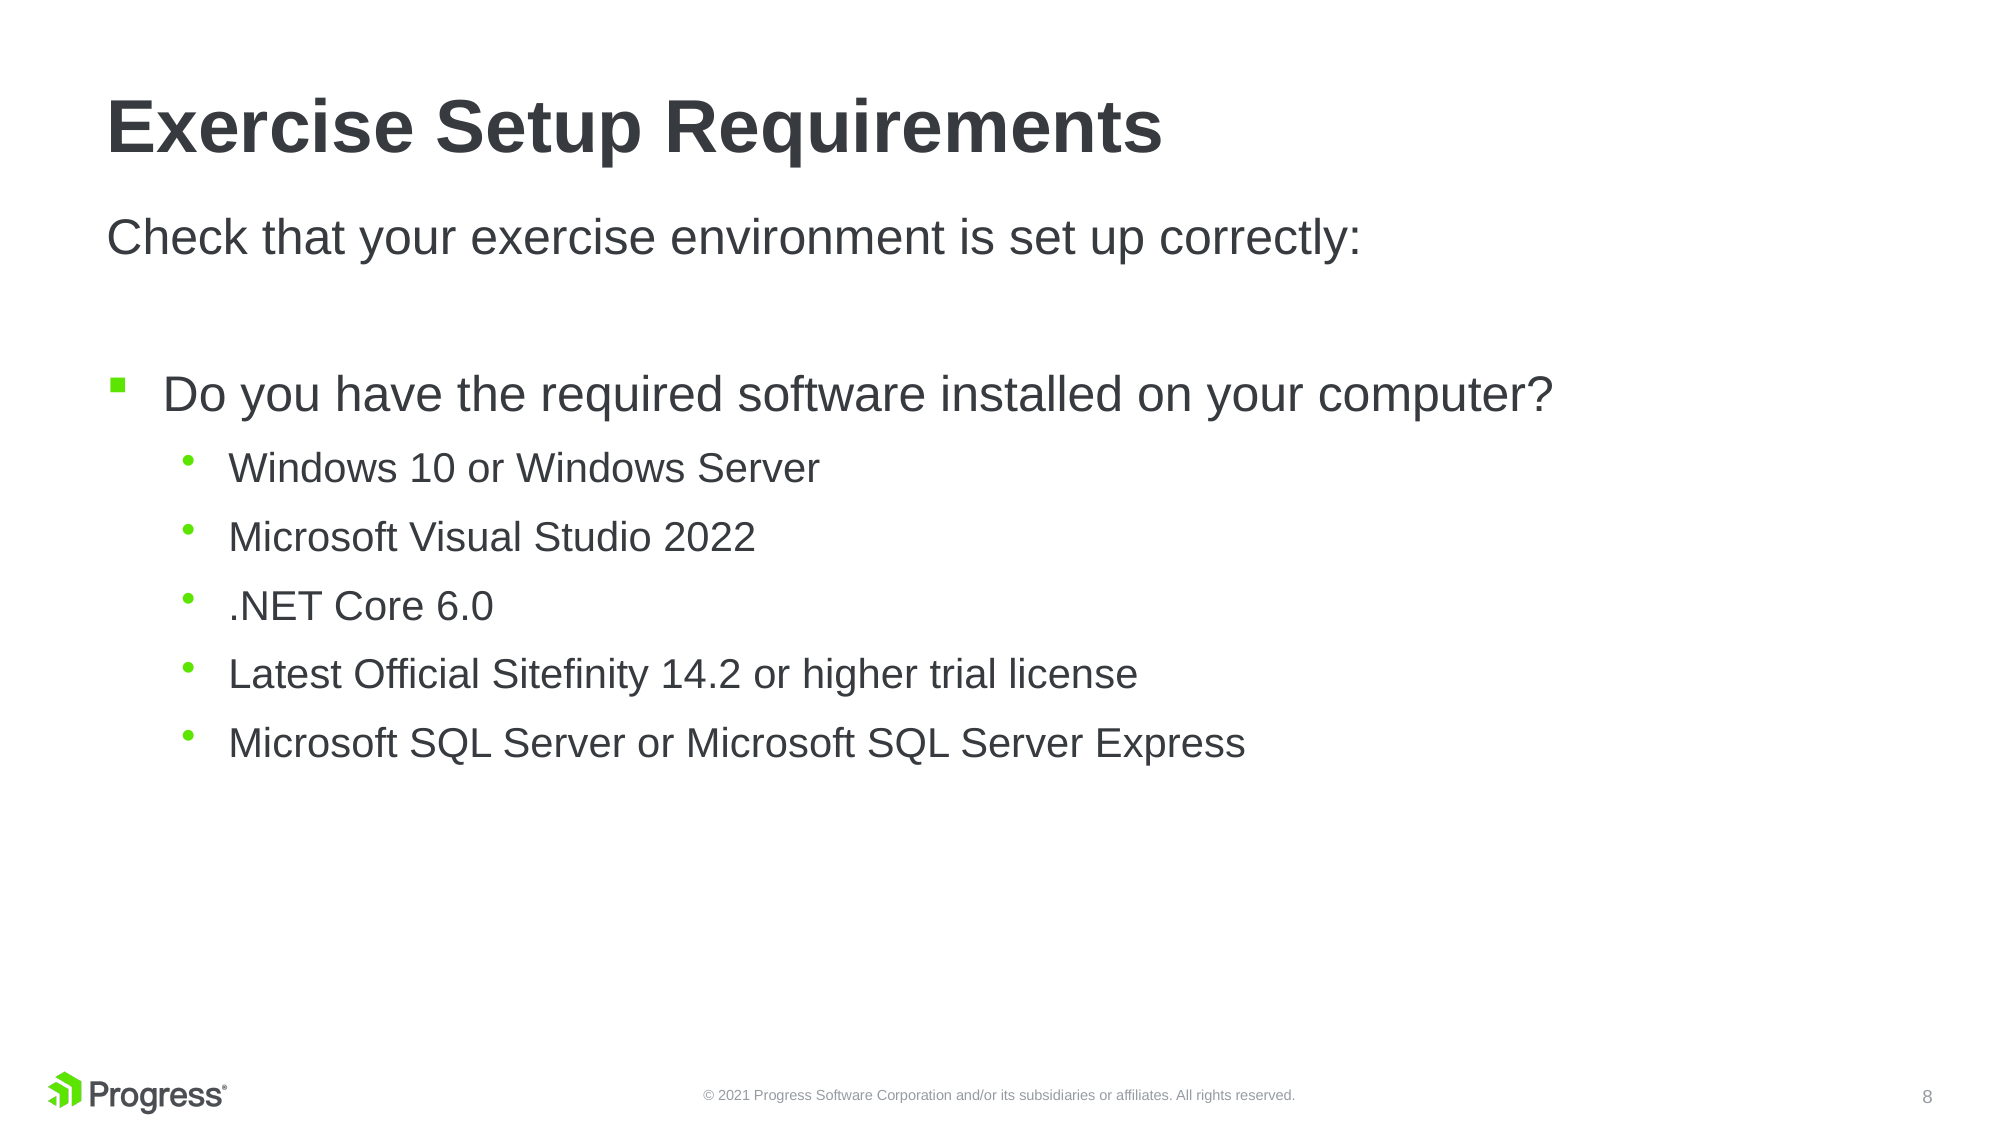

# Exercise Setup Requirements
Check that your exercise environment is set up correctly:

Do you have the required software installed on your computer?
Windows 10 or Windows Server
Microsoft Visual Studio 2022
.NET Core 6.0
Latest Official Sitefinity 14.2 or higher trial license
Microsoft SQL Server or Microsoft SQL Server Express